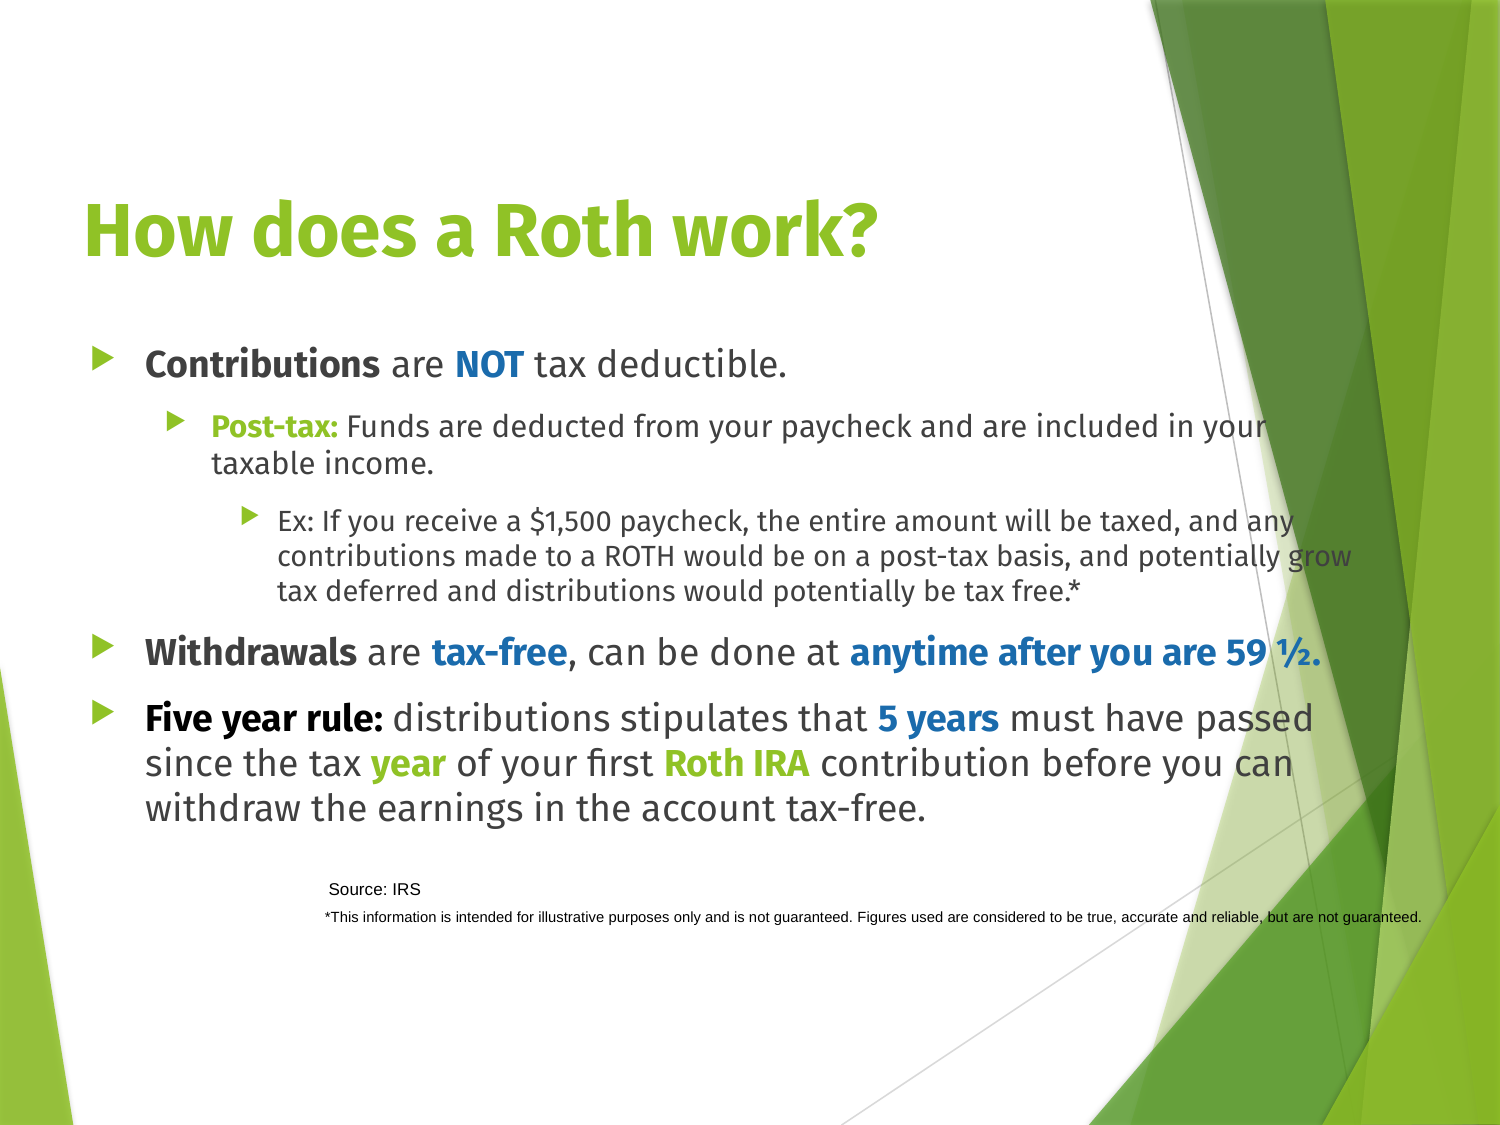

# How does a Roth work?
Contributions are NOT tax deductible.
Post-tax: Funds are deducted from your paycheck and are included in your taxable income.
Ex: If you receive a $1,500 paycheck, the entire amount will be taxed, and any contributions made to a ROTH would be on a post-tax basis, and potentially grow tax deferred and distributions would potentially be tax free.*
Withdrawals are tax-free, can be done at anytime after you are 59 ½.
Five year rule: distributions stipulates that 5 years must have passed since the tax year of your first Roth IRA contribution before you can withdraw the earnings in the account tax-free.

Source: IRS
*This information is intended for illustrative purposes only and is not guaranteed. Figures used are considered to be true, accurate and reliable, but are not guaranteed.